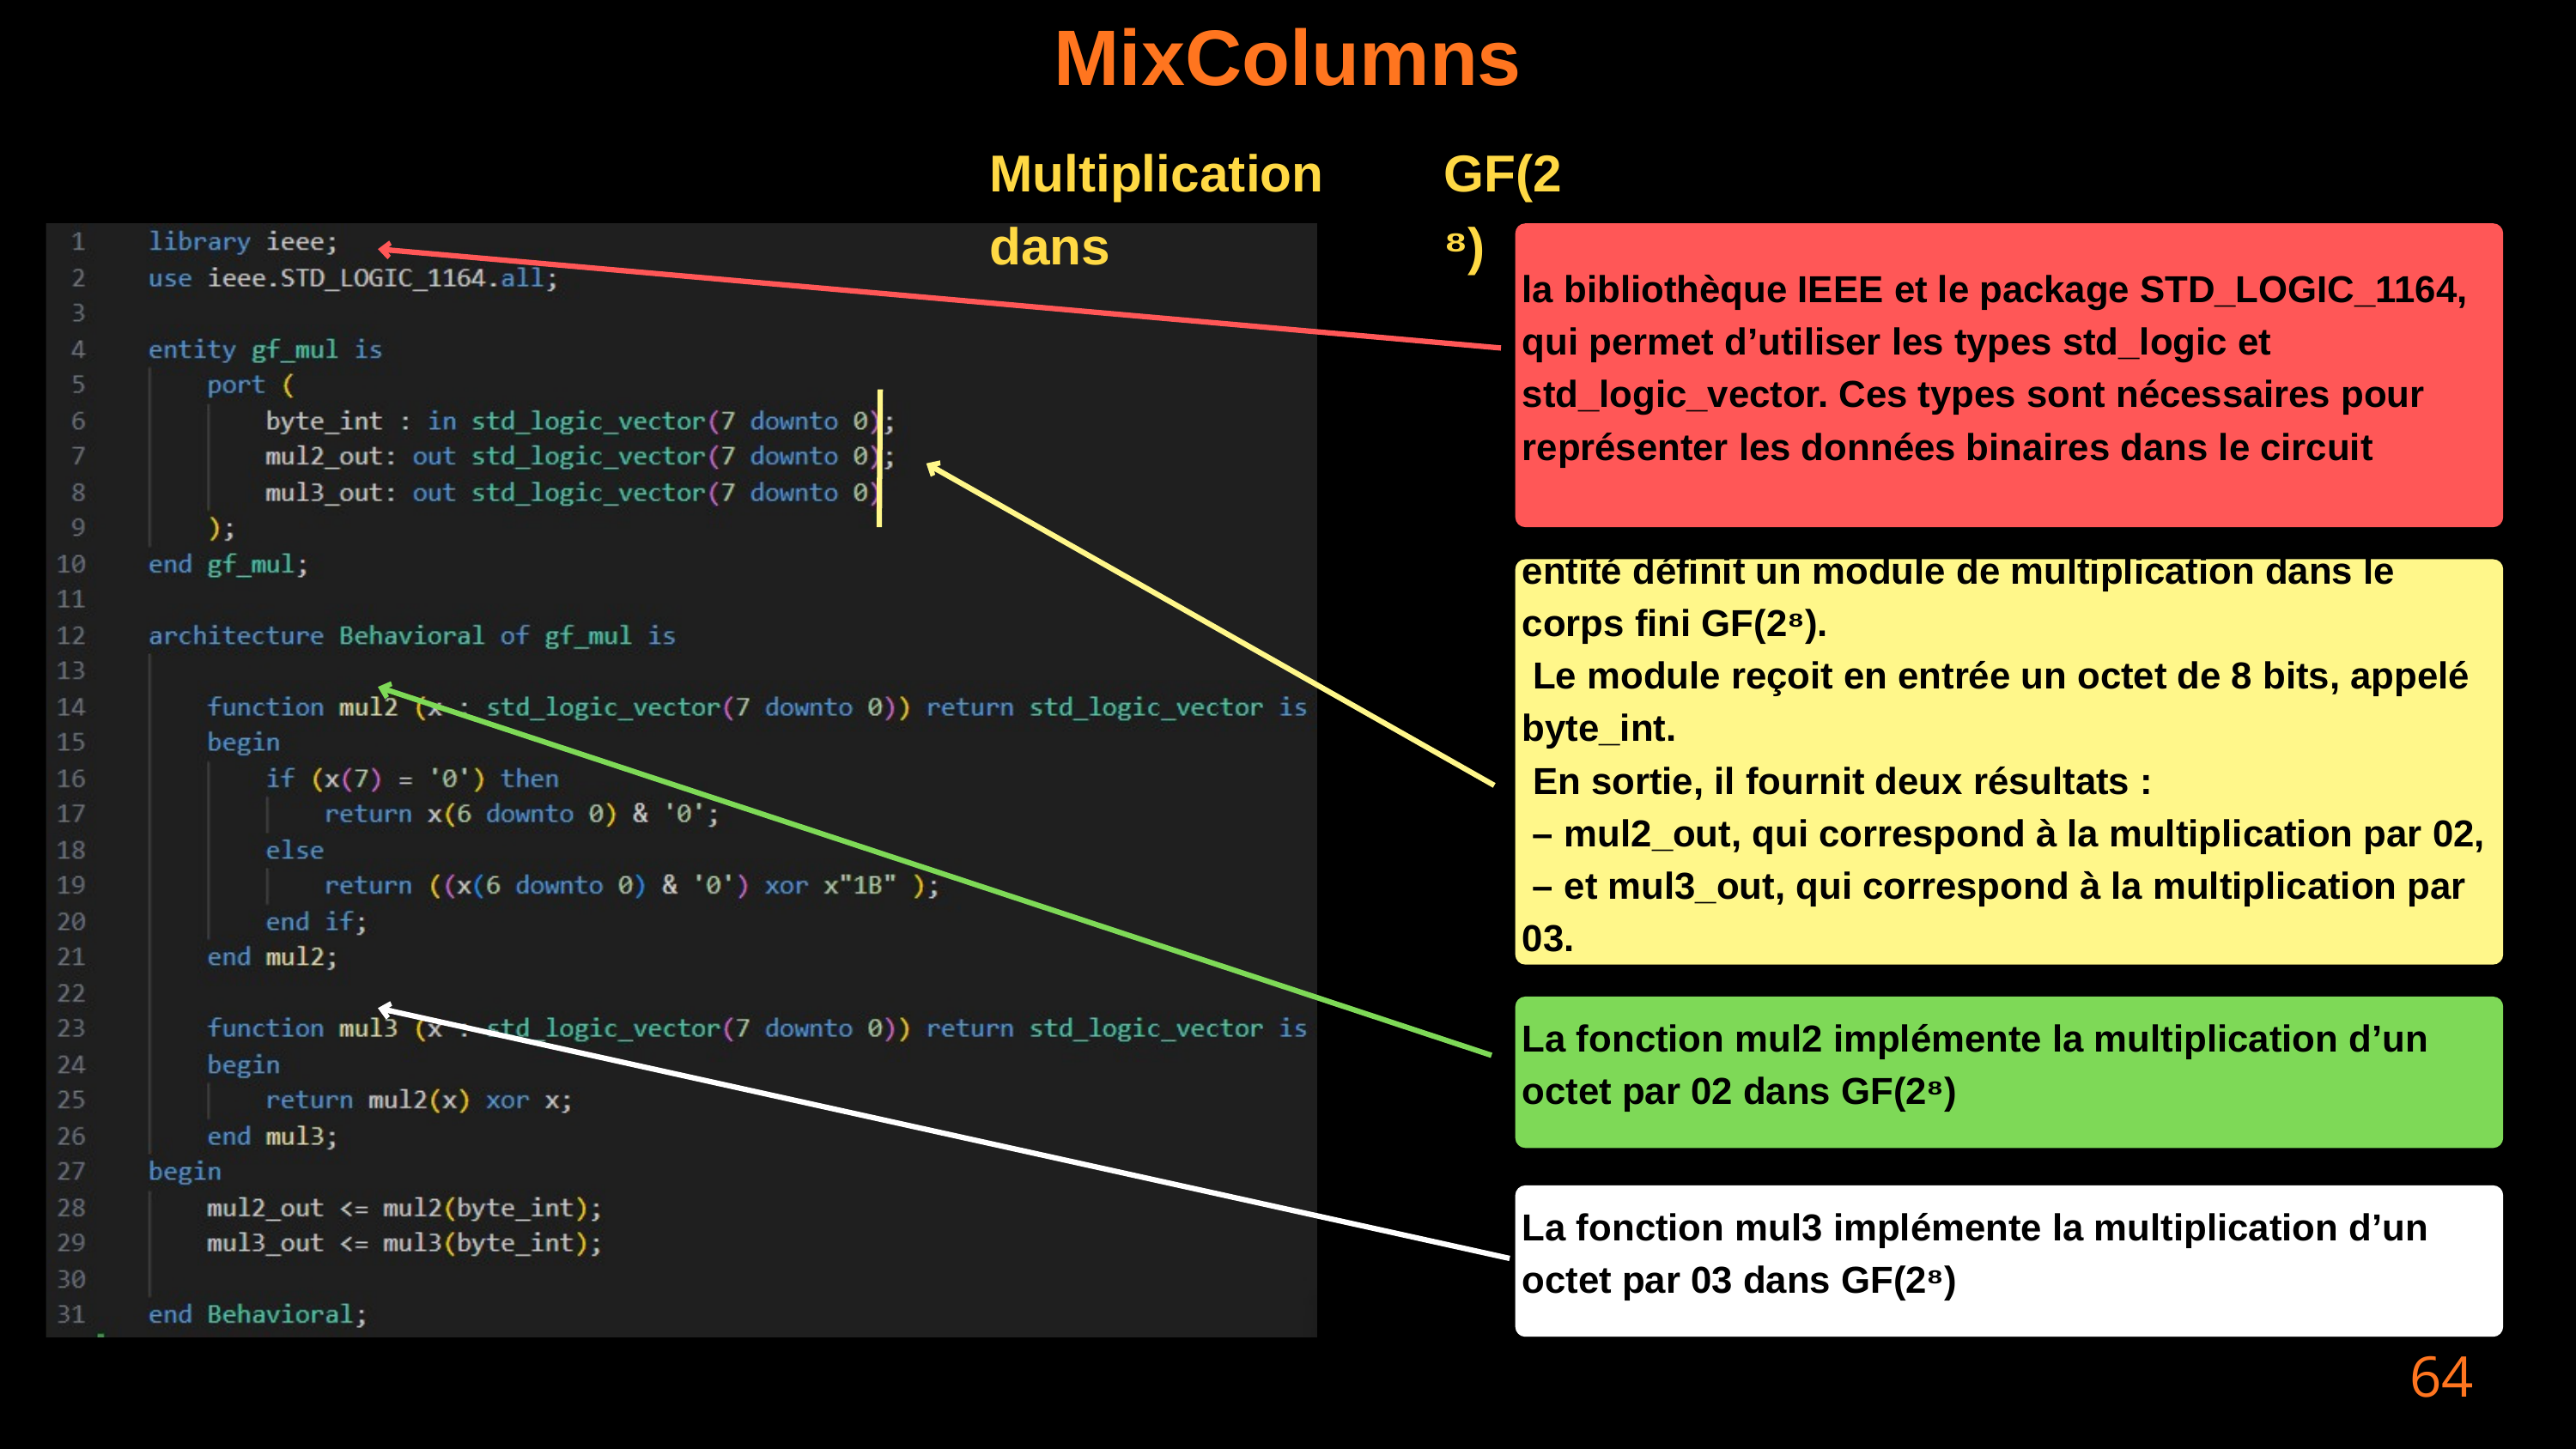

MixColumns
Multiplication dans
GF(2⁸)

la bibliothèque IEEE et le package STD_LOGIC_1164, qui permet d’utiliser les types std_logic et std_logic_vector. Ces types sont nécessaires pour représenter les données binaires dans le circuit

entité définit un module de multiplication dans le corps fini GF(2⁸).
 Le module reçoit en entrée un octet de 8 bits, appelé byte_int.
 En sortie, il fournit deux résultats :
 – mul2_out, qui correspond à la multiplication par 02,
 – et mul3_out, qui correspond à la multiplication par 03.

La fonction mul2 implémente la multiplication d’un octet par 02 dans GF(2⁸)

La fonction mul3 implémente la multiplication d’un octet par 03 dans GF(2⁸)
64